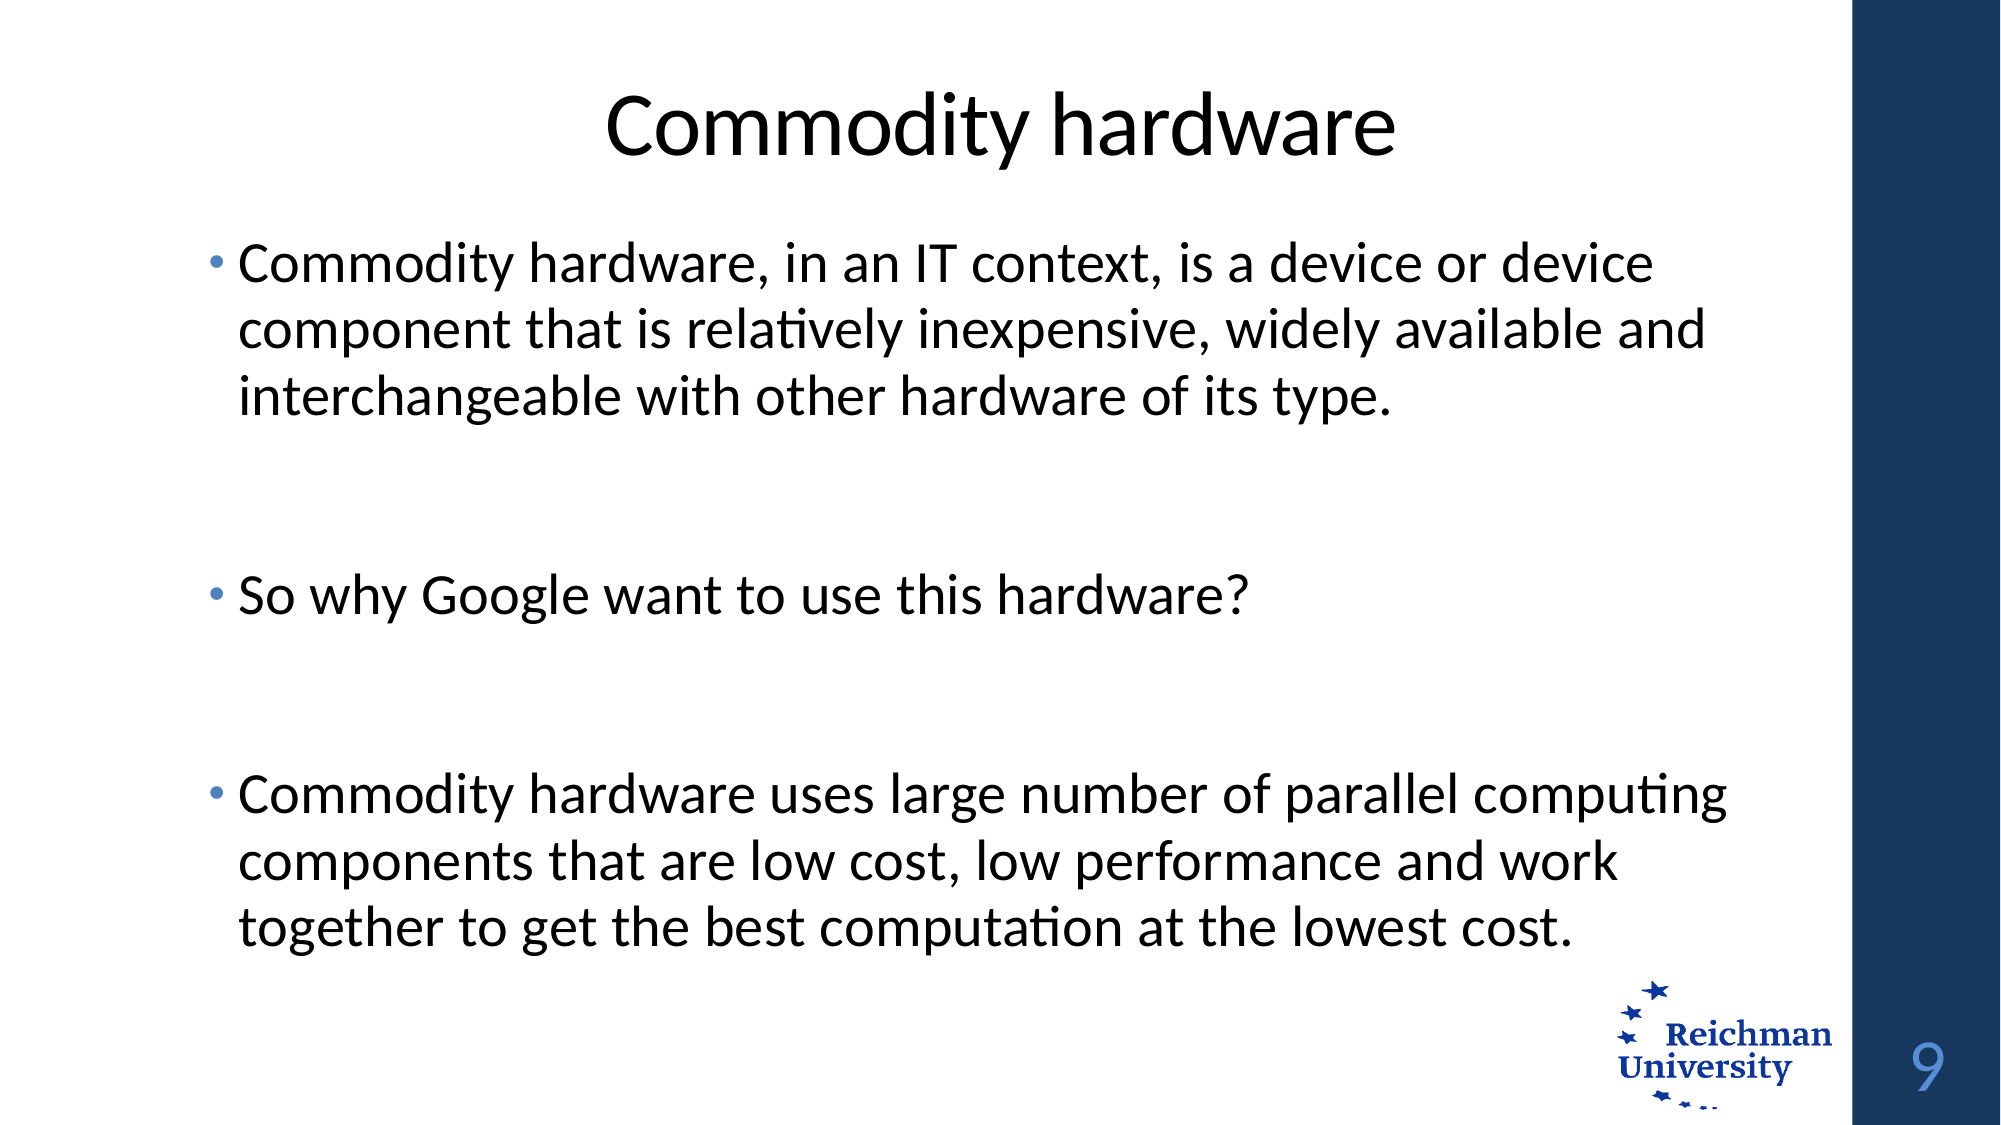

# Commodity hardware
Commodity hardware, in an IT context, is a device or device component that is relatively inexpensive, widely available and interchangeable with other hardware of its type.

So why Google want to use this hardware?

Commodity hardware uses large number of parallel computing components that are low cost, low performance and work together to get the best computation at the lowest cost.

9